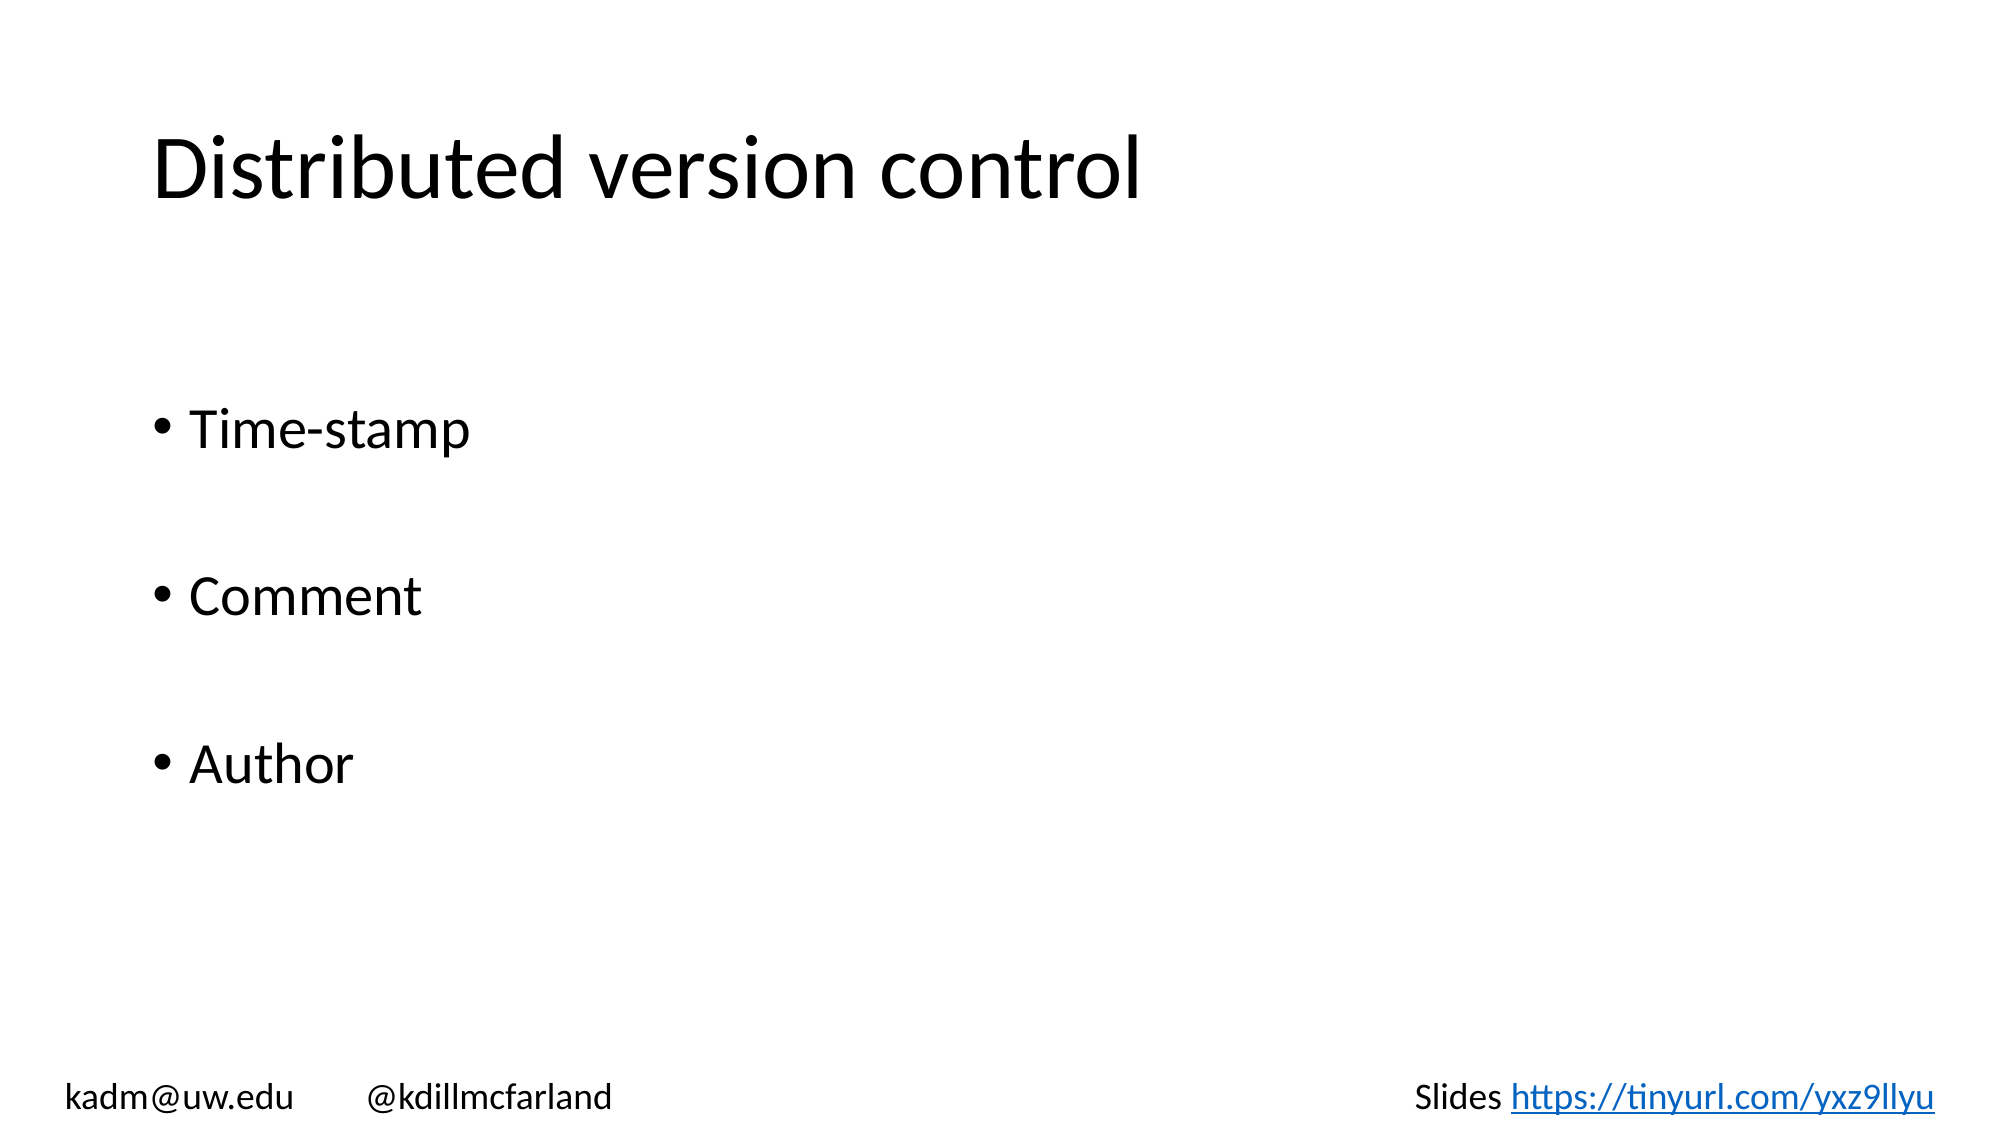

# Distributed version control

Time-stamp

Comment

Author

kadm@uw.edu	@kdillmcfarland						Slides https://tinyurl.com/yxz9llyu